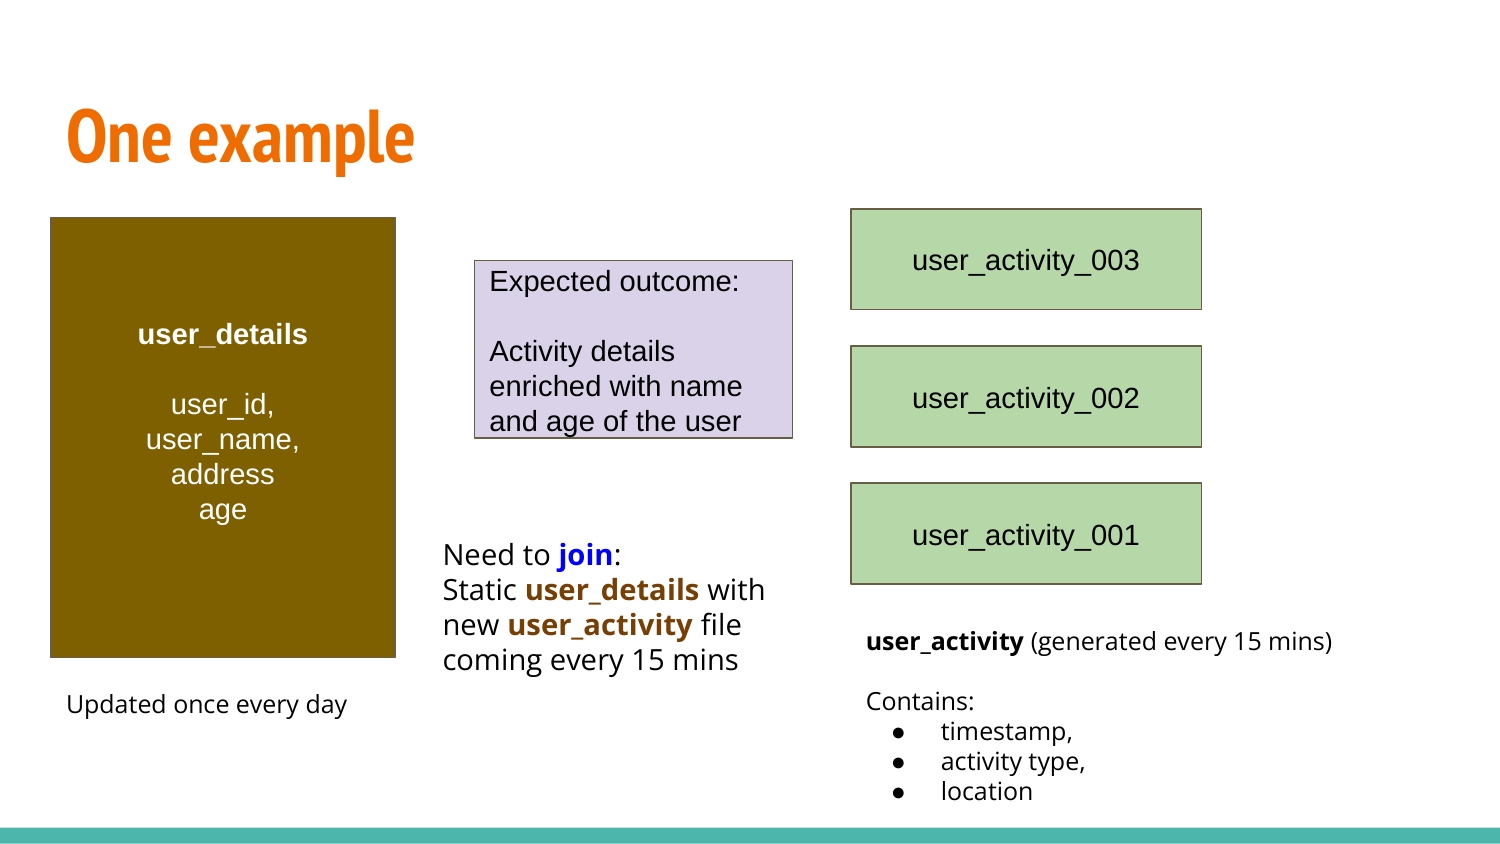

# One example
user_activity_003
user_details

user_id,
user_name,
address
age

Expected outcome:

Activity details enriched with name and age of the user
user_activity_002
user_activity_001
Need to join:
Static user_details with new user_activity file coming every 15 mins
user_activity (generated every 15 mins)

Contains:
timestamp,
activity type,
location

Updated once every day